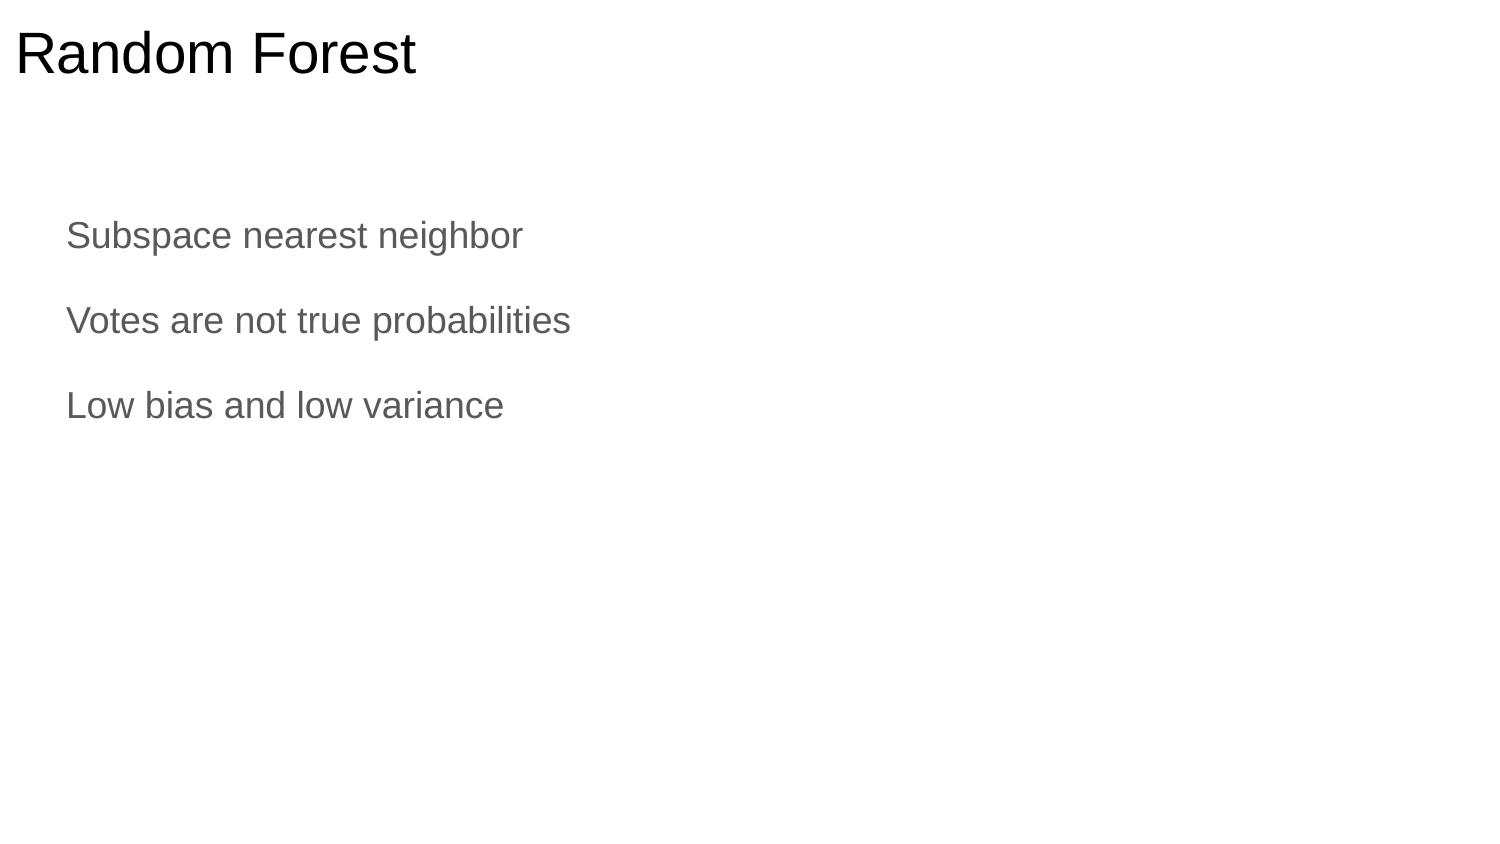

# Random Forest
Subspace nearest neighbor
Votes are not true probabilities
Low bias and low variance